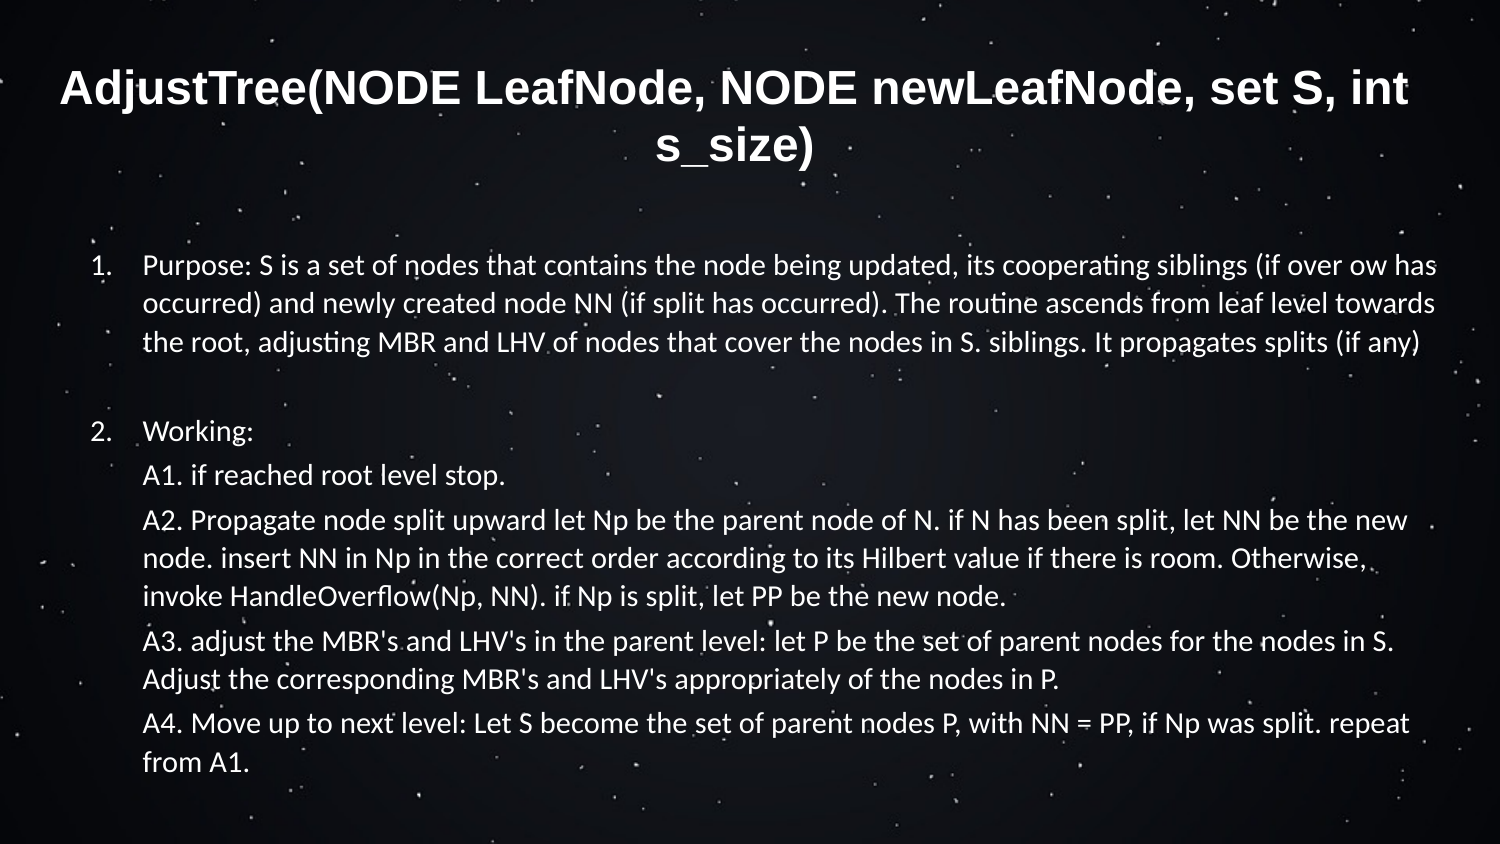

# AdjustTree(NODE LeafNode, NODE newLeafNode, set S, int s_size)
Purpose: S is a set of nodes that contains the node being updated, its cooperating siblings (if over ow has occurred) and newly created node NN (if split has occurred). The routine ascends from leaf level towards the root, adjusting MBR and LHV of nodes that cover the nodes in S. siblings. It propagates splits (if any)

Working:
A1. if reached root level stop.
A2. Propagate node split upward let Np be the parent node of N. if N has been split, let NN be the new node. insert NN in Np in the correct order according to its Hilbert value if there is room. Otherwise, invoke HandleOverflow(Np, NN). if Np is split, let PP be the new node.
A3. adjust the MBR's and LHV's in the parent level: let P be the set of parent nodes for the nodes in S. Adjust the corresponding MBR's and LHV's appropriately of the nodes in P.
A4. Move up to next level: Let S become the set of parent nodes P, with NN = PP, if Np was split. repeat from A1.